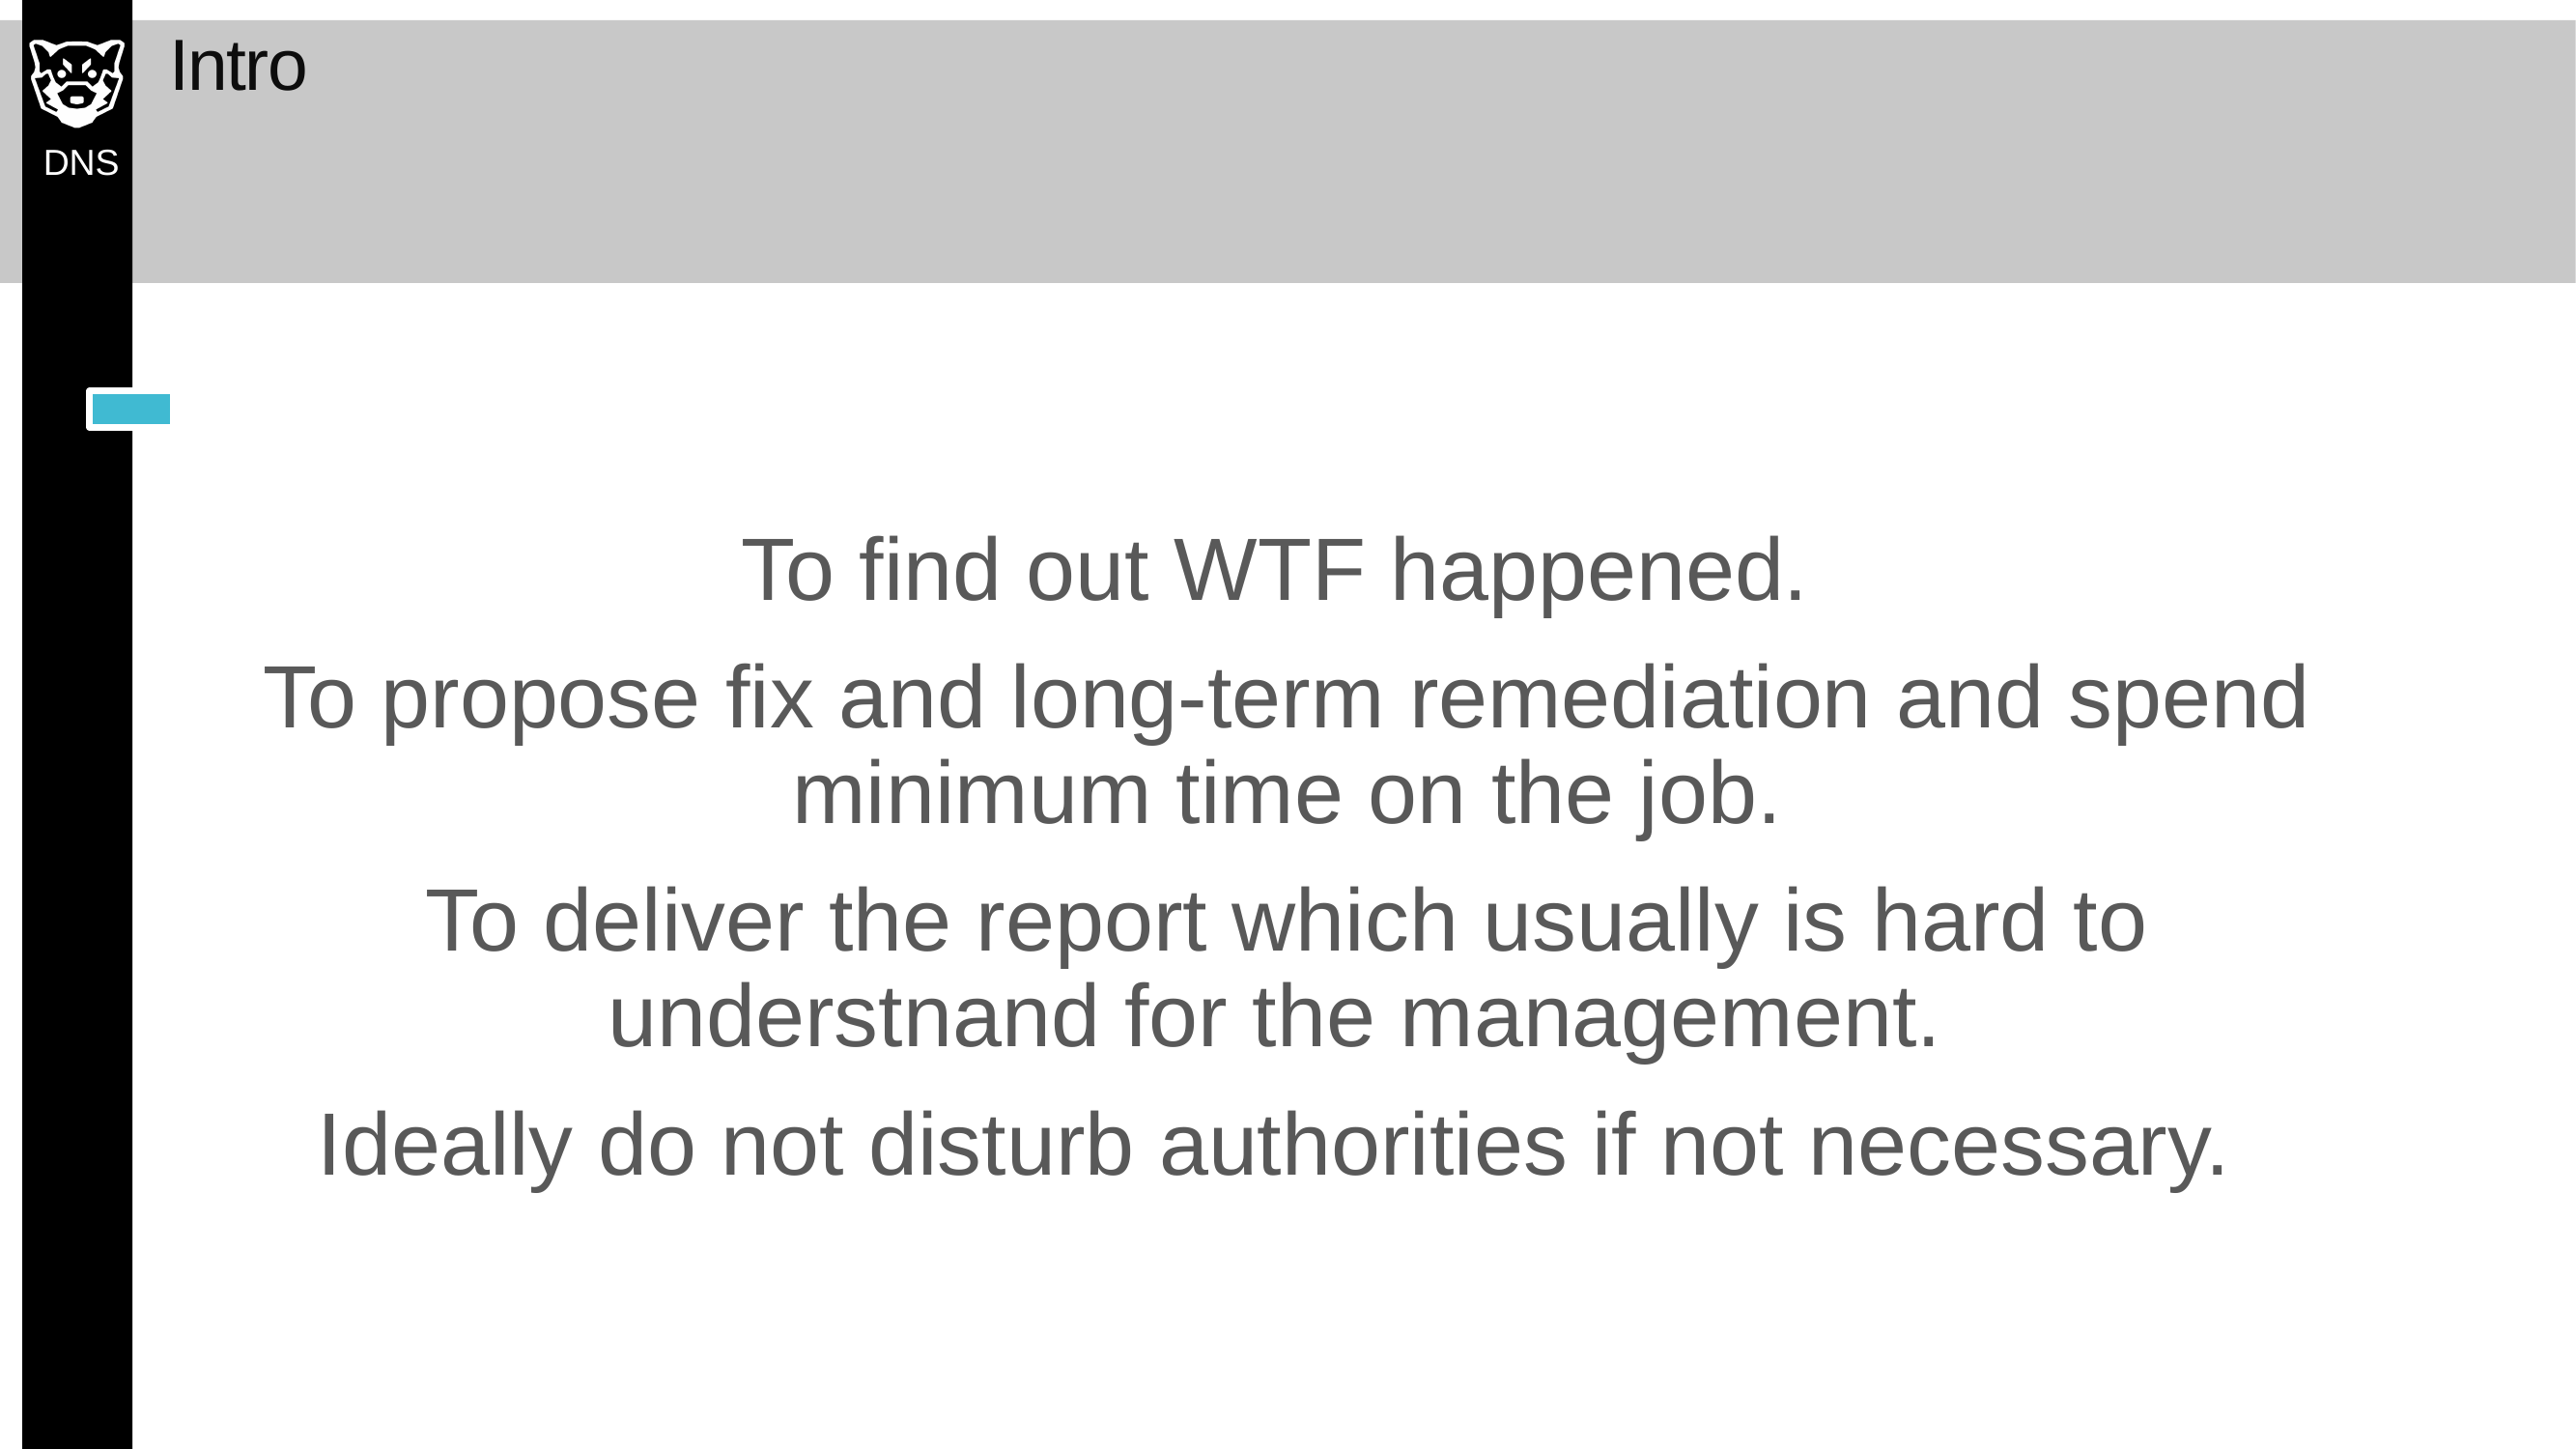

# Intro
DNS

To find out WTF happened.
To propose fix and long-term remediation and spend minimum time on the job.
To deliver the report which usually is hard to understnand for the management.
Ideally do not disturb authorities if not necessary.